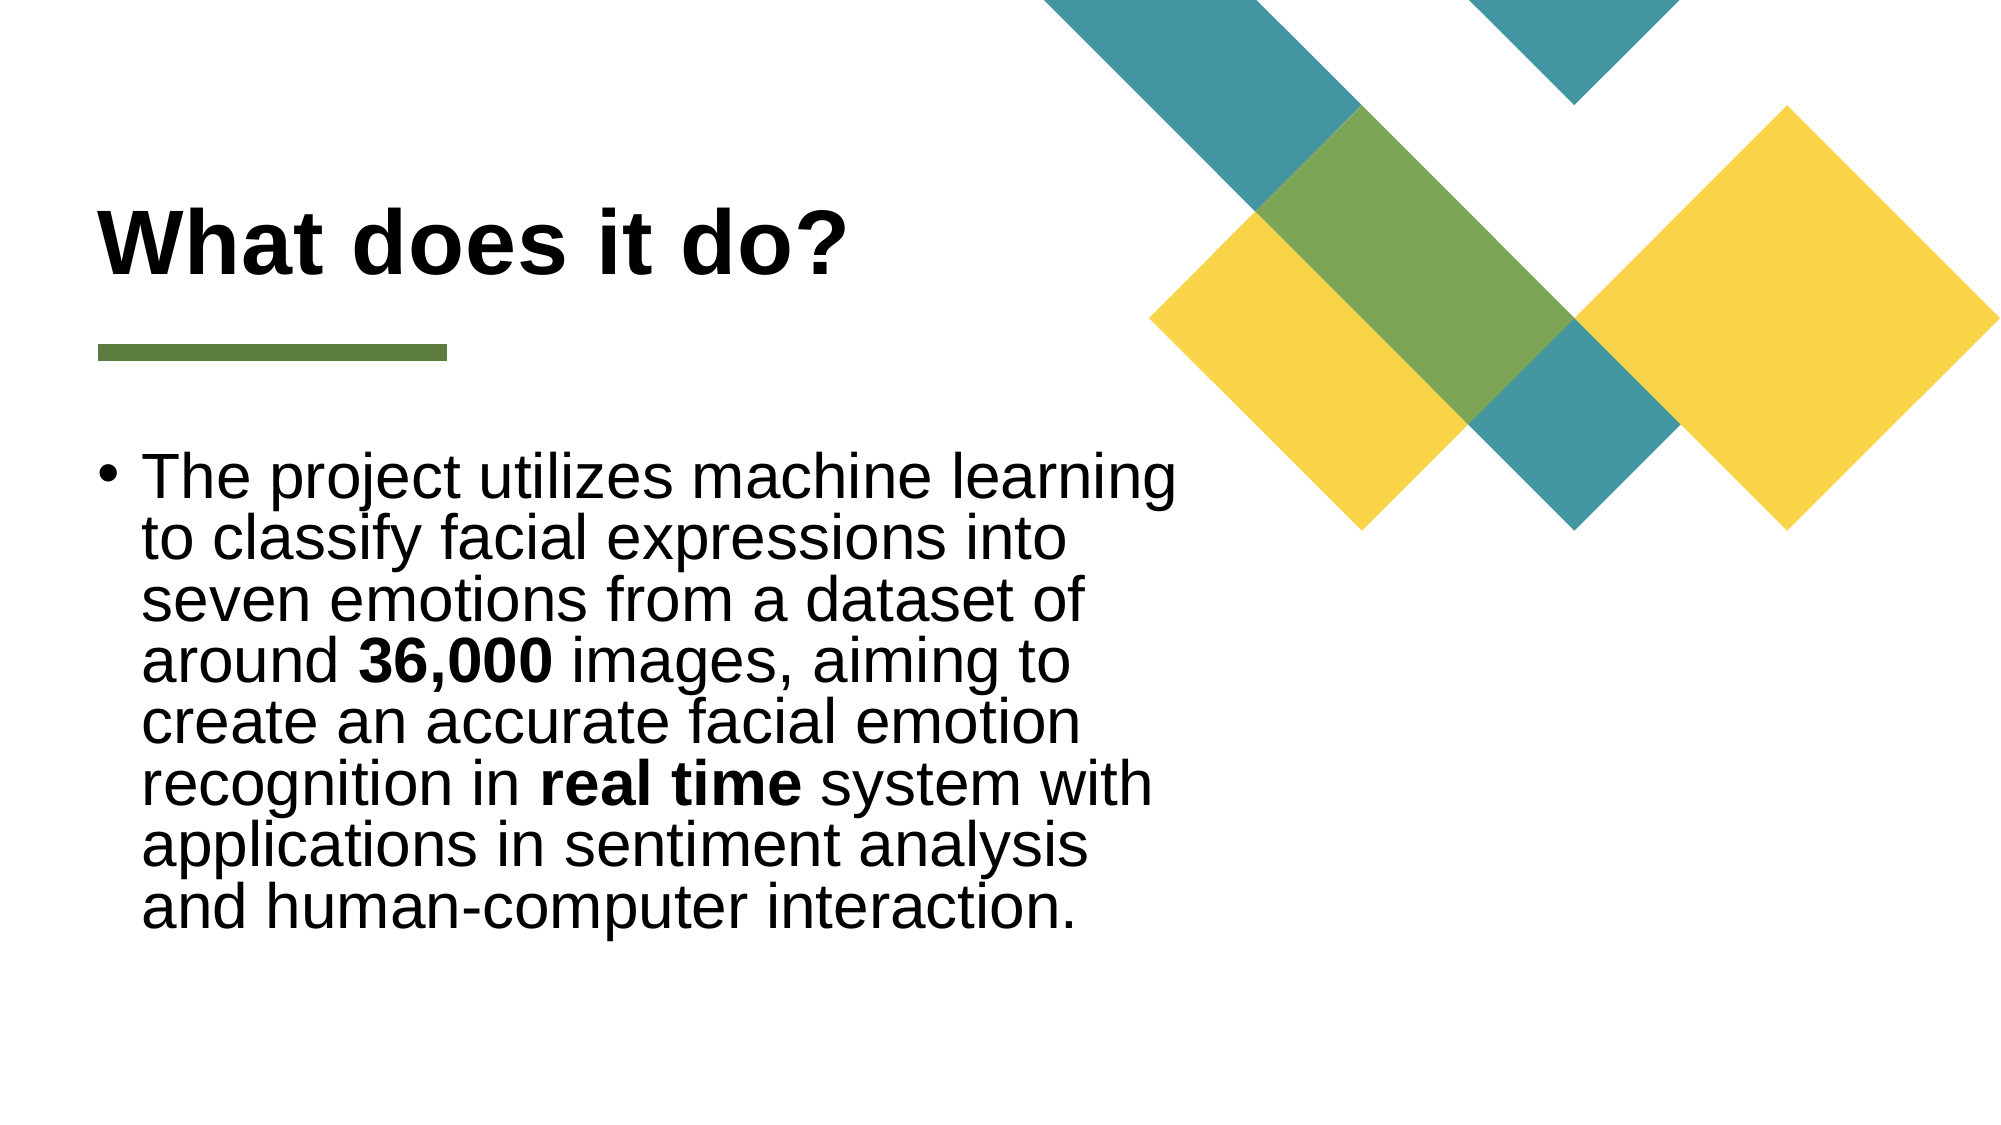

# What does it do?
The project utilizes machine learning to classify facial expressions into seven emotions from a dataset of around 36,000 images, aiming to create an accurate facial emotion recognition in real time system with applications in sentiment analysis and human-computer interaction.